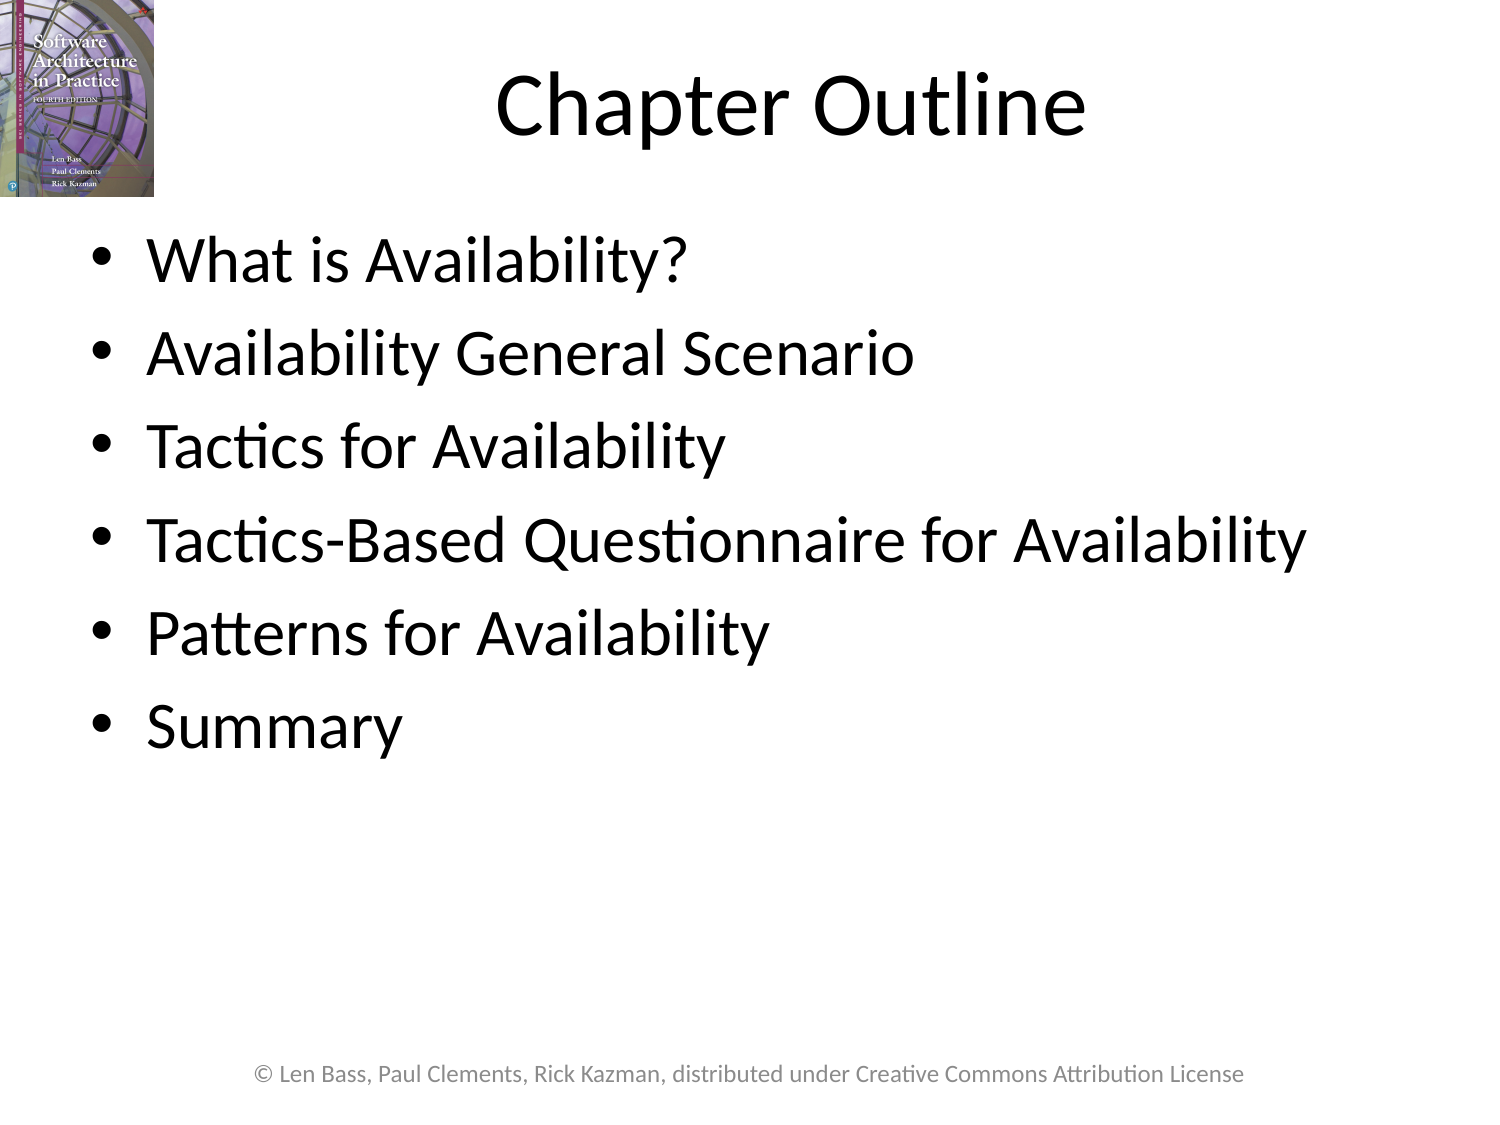

# Chapter Outline
What is Availability?
Availability General Scenario
Tactics for Availability
Tactics-Based Questionnaire for Availability
Patterns for Availability
Summary
© Len Bass, Paul Clements, Rick Kazman, distributed under Creative Commons Attribution License